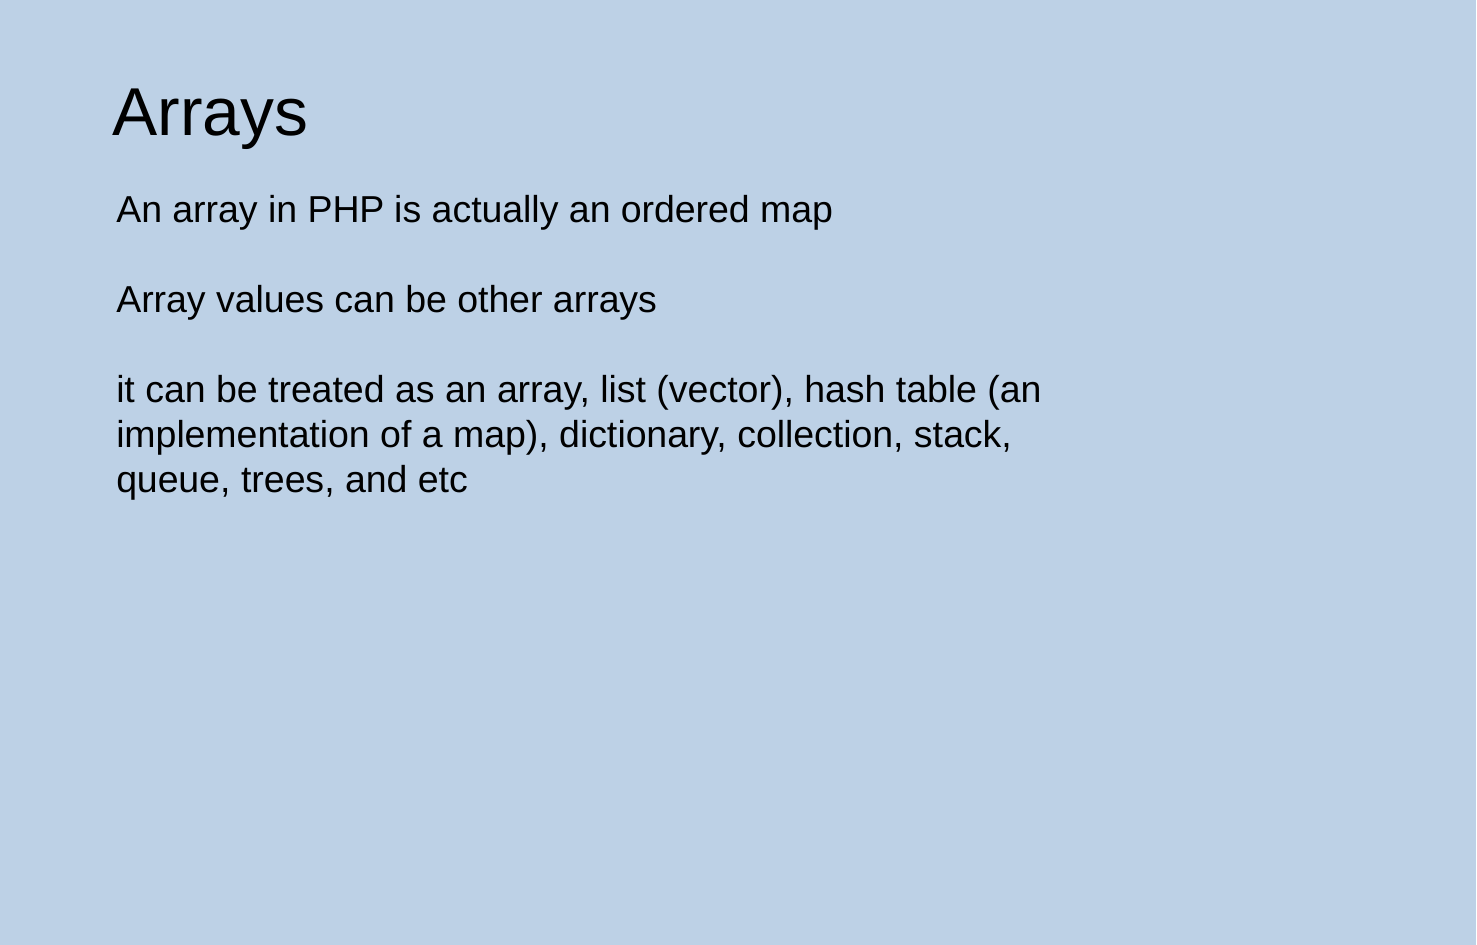

Arrays

An array in PHP is actually an ordered map

Array values can be other arrays

it can be treated as an array, list (vector), hash table (an implementation of a map), dictionary, collection, stack, queue, trees, and etc